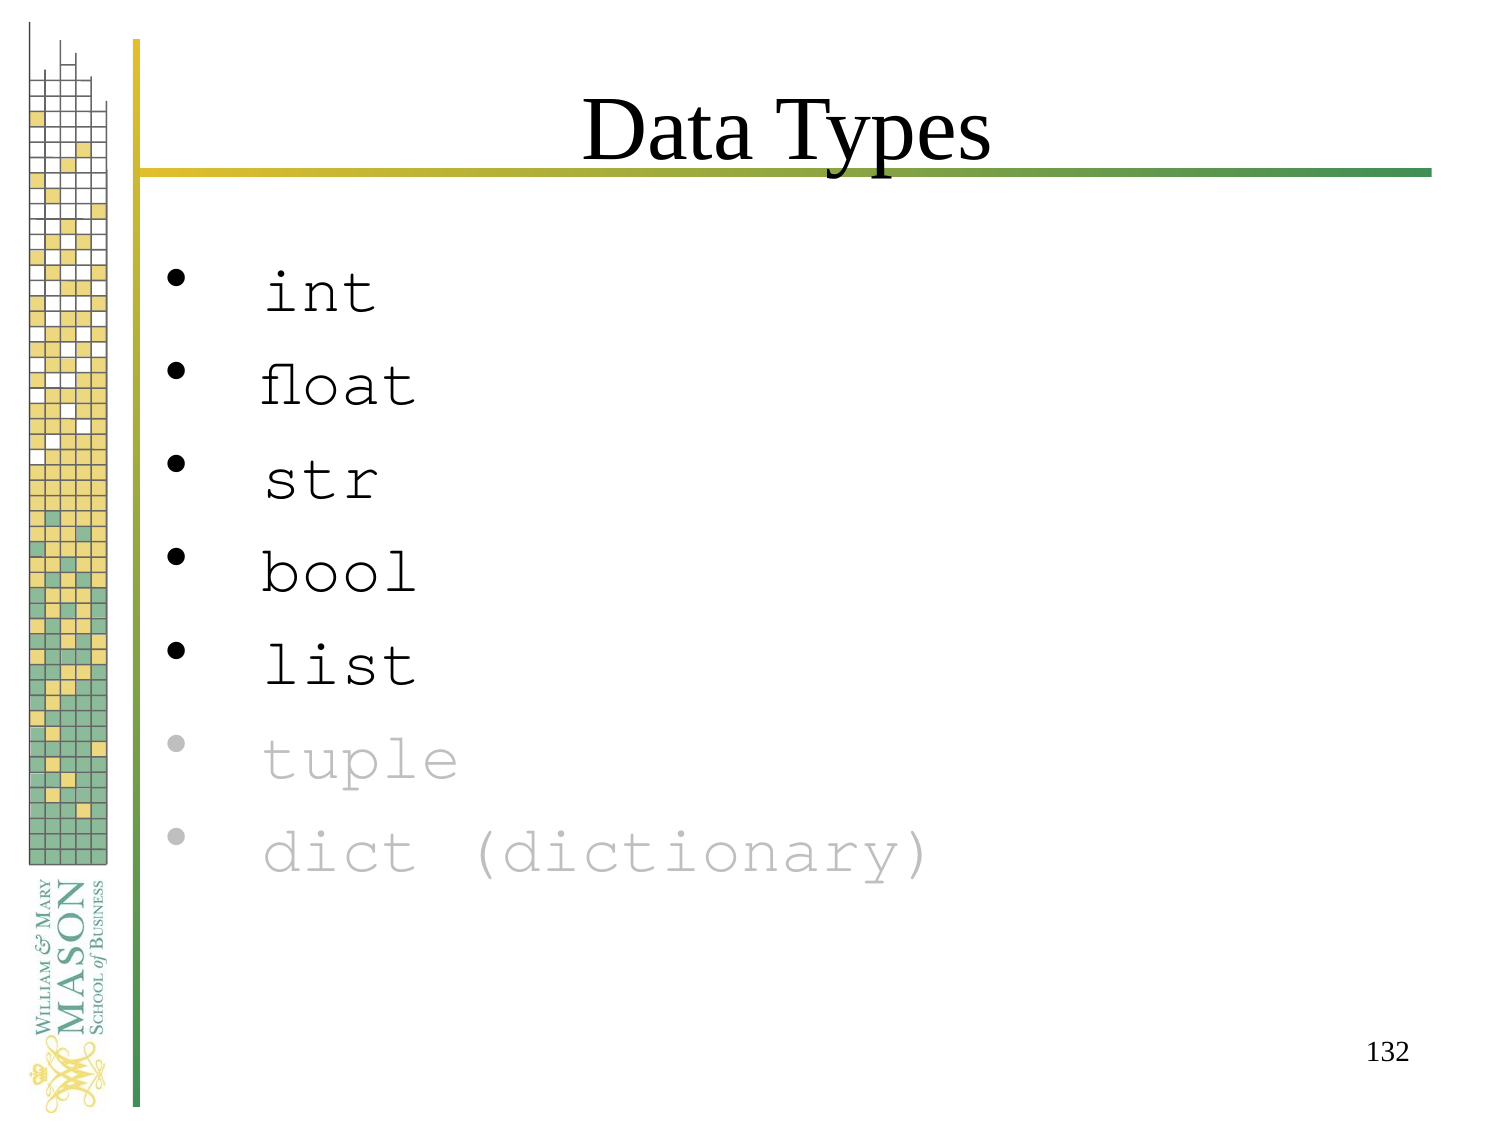

# Data Types
 int
 float
 str
 bool
 list
 tuple
 dict (dictionary)
132